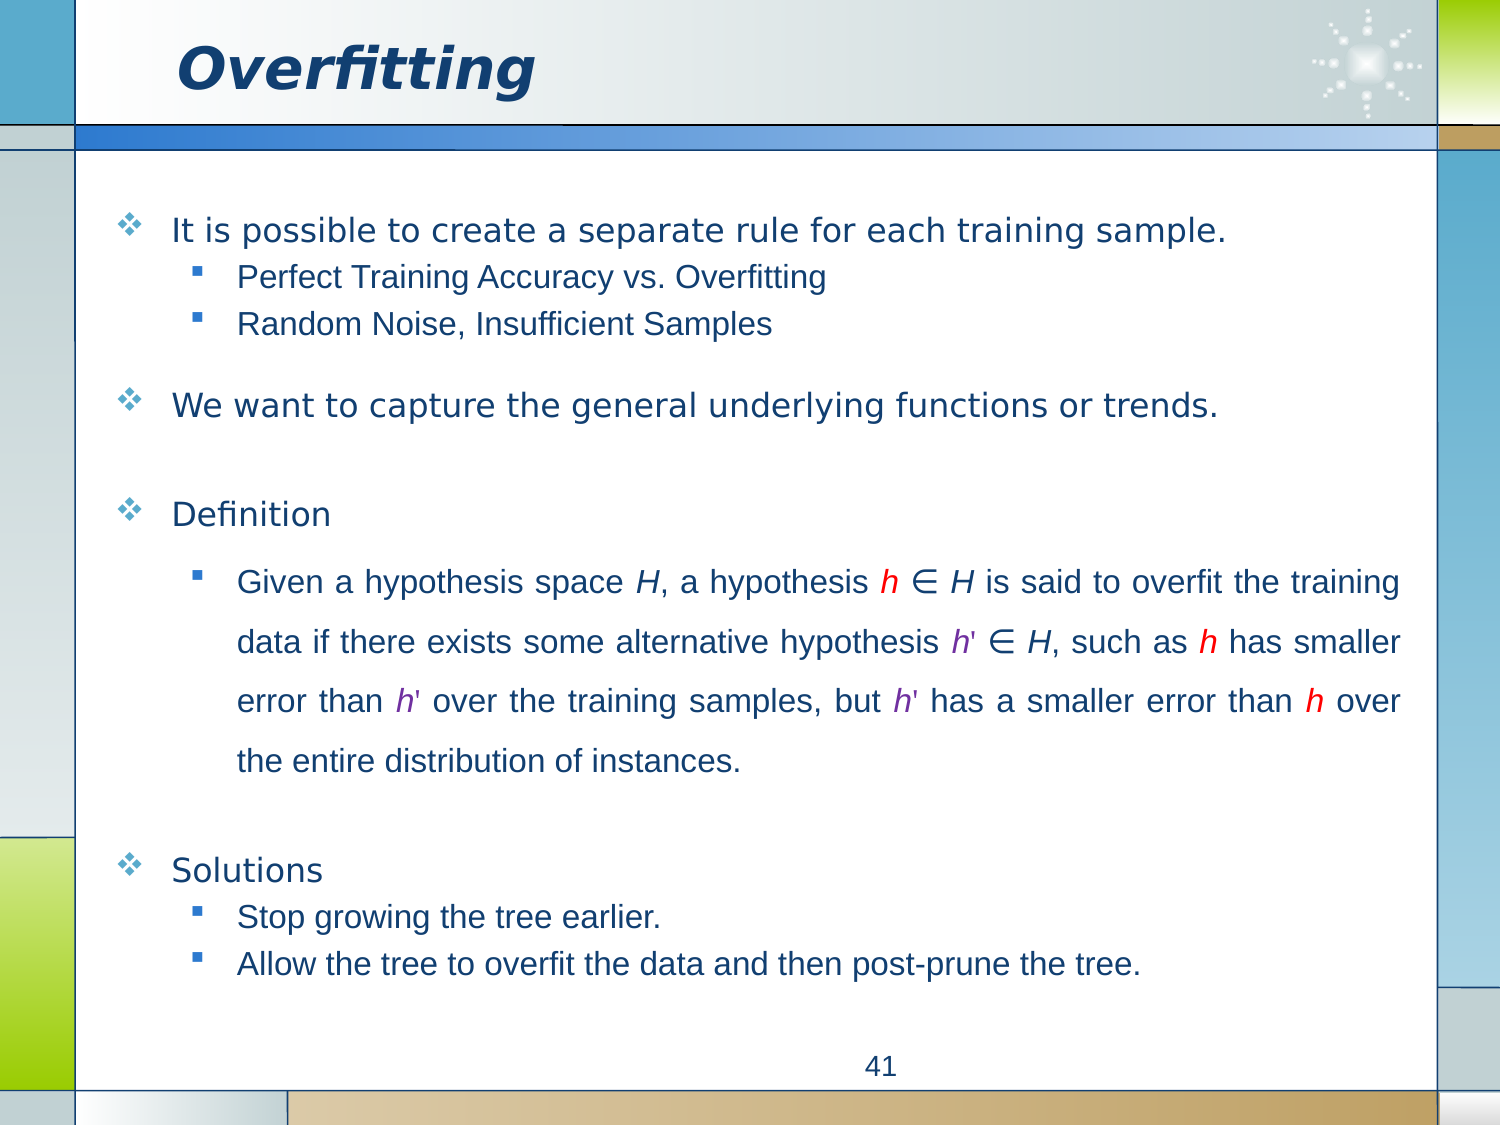

# Overfitting
It is possible to create a separate rule for each training sample.
Perfect Training Accuracy vs. Overfitting
Random Noise, Insufficient Samples

We want to capture the general underlying functions or trends.

Definition
Given a hypothesis space H, a hypothesis h ∈ H is said to overfit the training data if there exists some alternative hypothesis h' ∈ H, such as h has smaller error than h' over the training samples, but h' has a smaller error than h over the entire distribution of instances.

Solutions
Stop growing the tree earlier.
Allow the tree to overfit the data and then post-prune the tree.
41